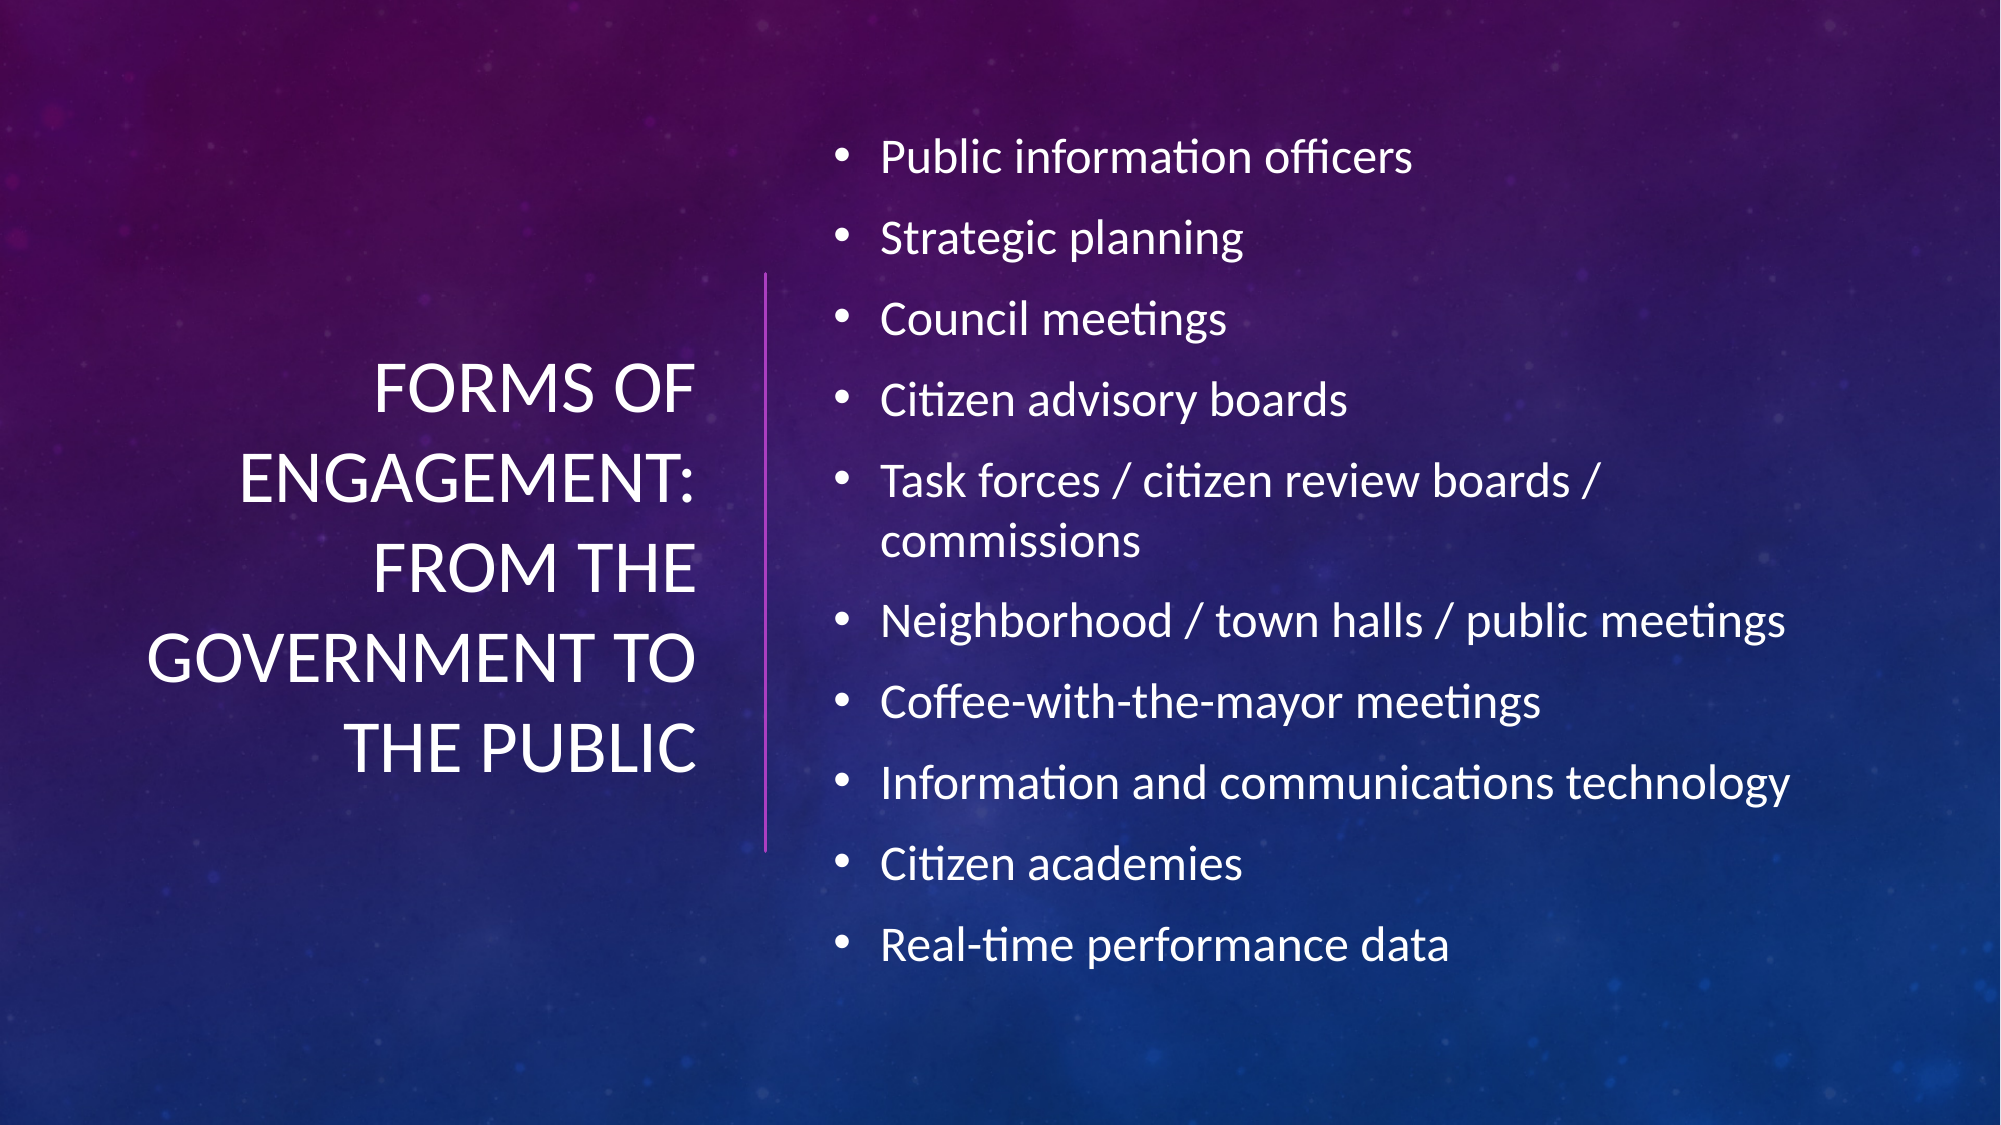

Public information officers
Strategic planning
Council meetings
Citizen advisory boards
Task forces / citizen review boards / commissions
Neighborhood / town halls / public meetings
Coffee-with-the-mayor meetings
Information and communications technology
Citizen academies
Real-time performance data
# Forms of Engagement: from the Government to the Public